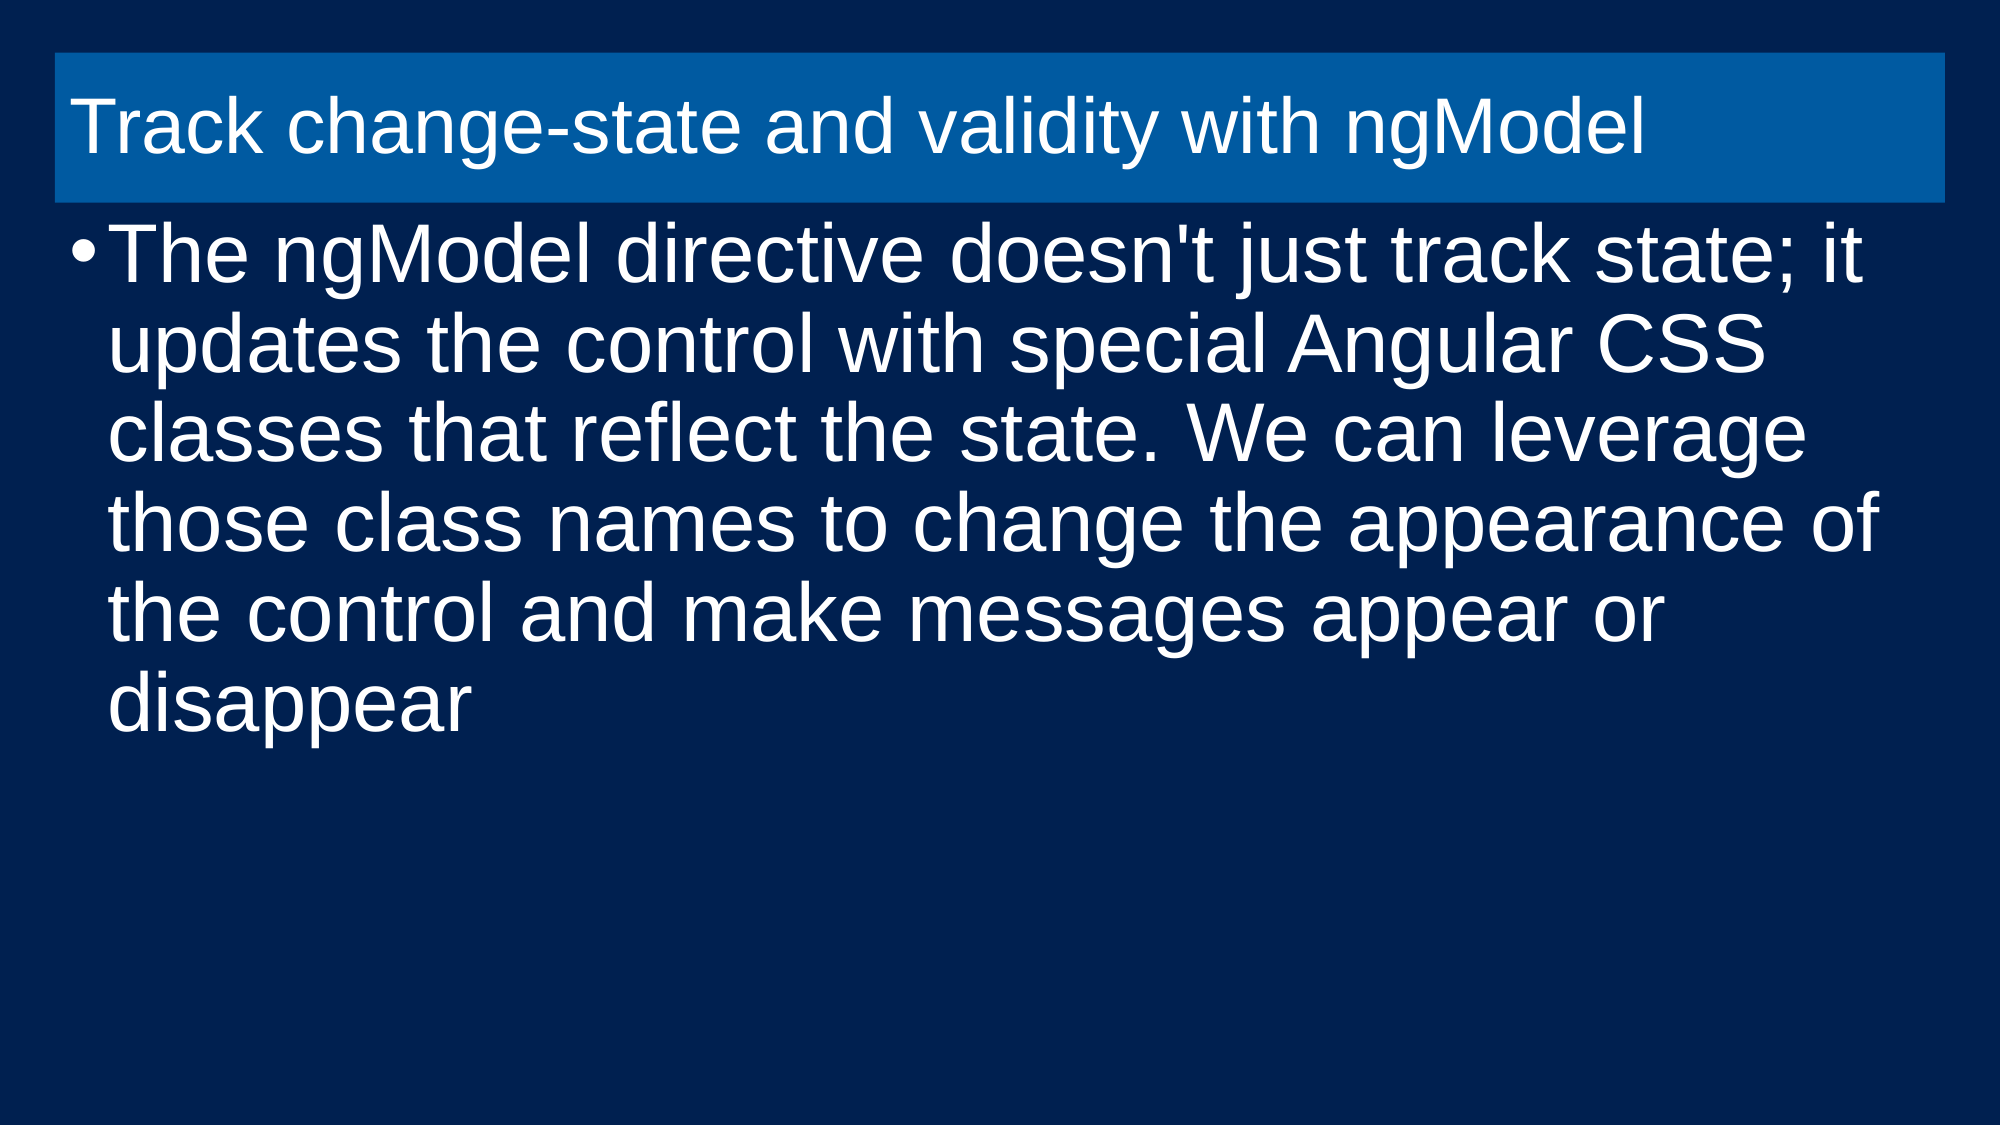

# Track change-state and validity with ngModel
The ngModel directive doesn't just track state; it updates the control with special Angular CSS classes that reflect the state. We can leverage those class names to change the appearance of the control and make messages appear or disappear